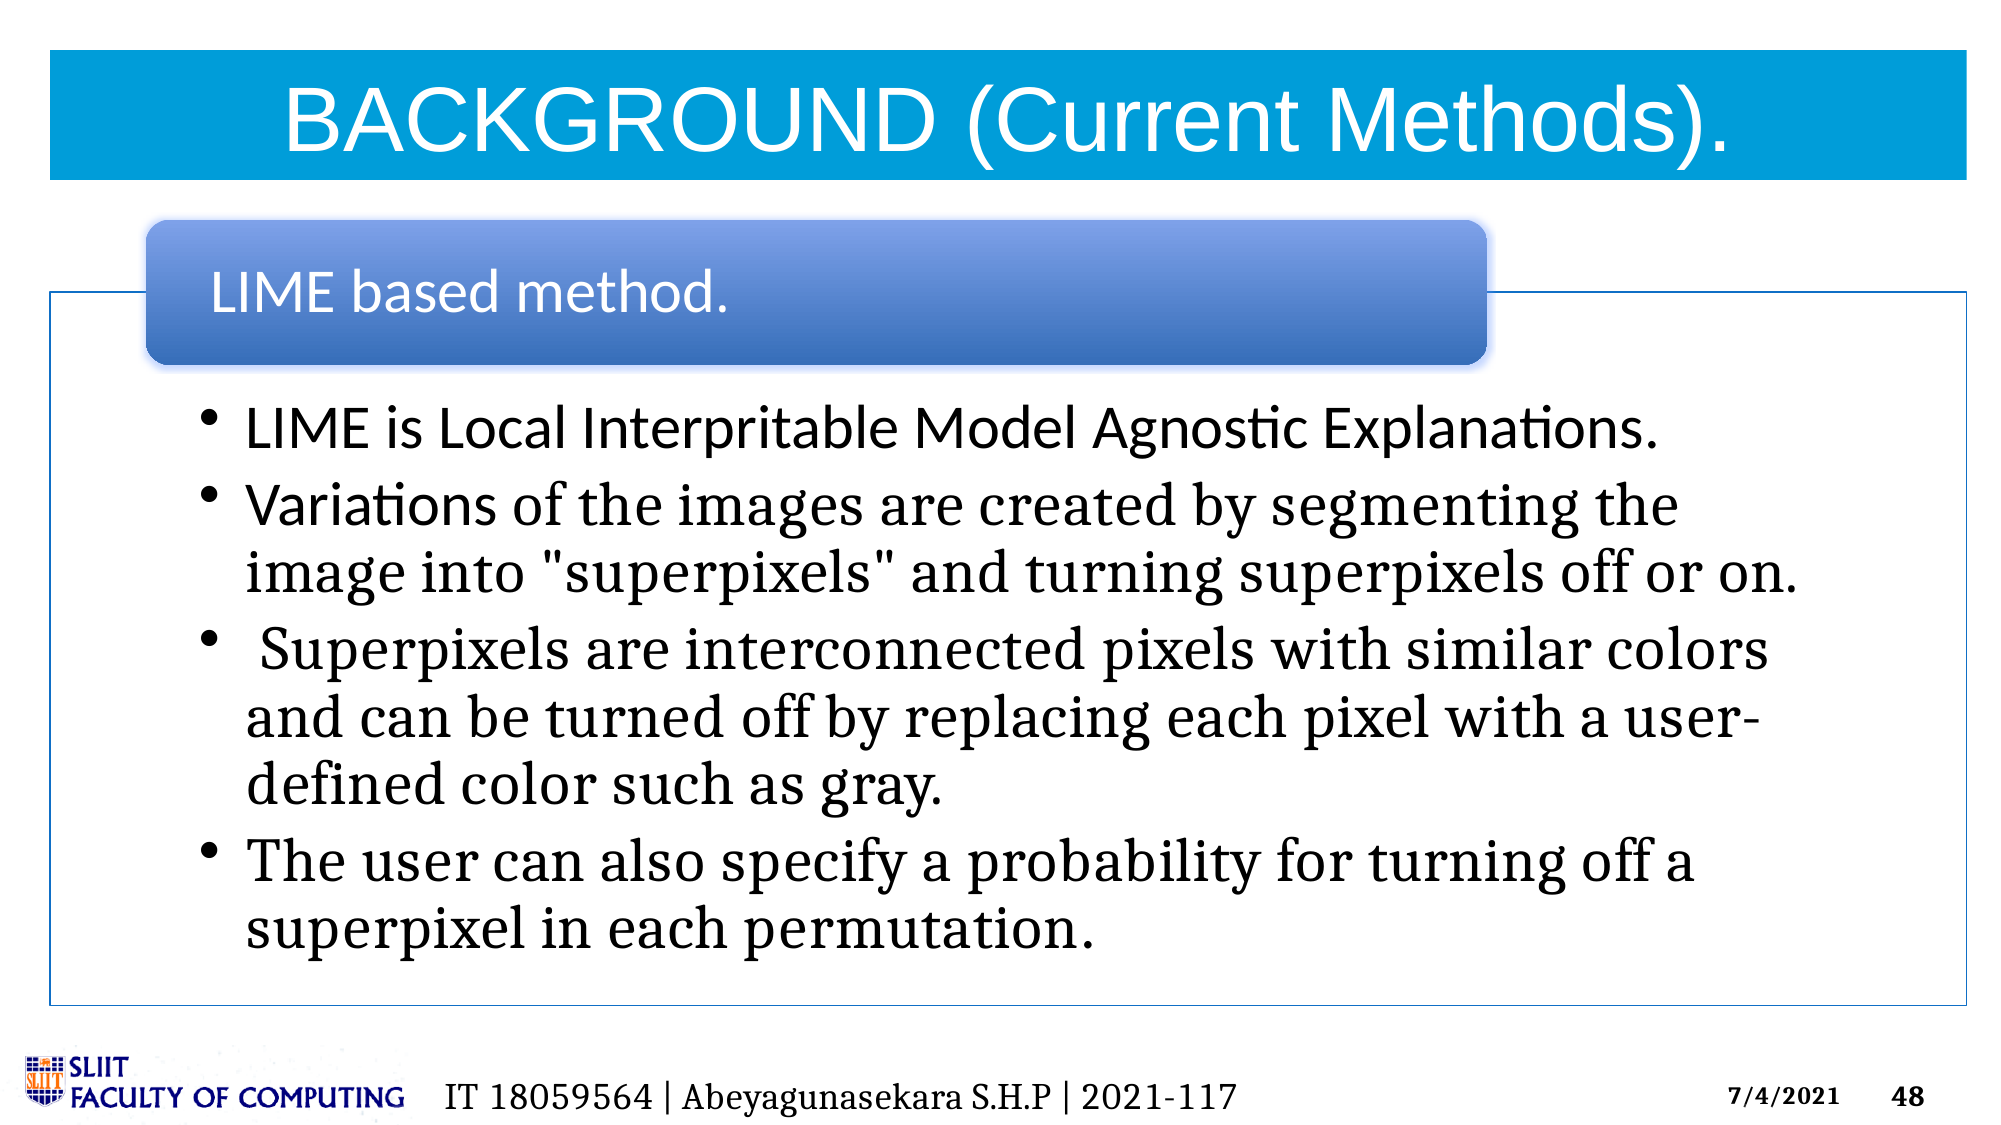

# BACKGROUND (Current Methods).
LIME is Local Interpritable Model Agnostic Explanations.
Variations of the images are created by segmenting the image into "superpixels" and turning superpixels off or on.
 Superpixels are interconnected pixels with similar colors and can be turned off by replacing each pixel with a user-defined color such as gray.
The user can also specify a probability for turning off a superpixel in each permutation.
LIME based method.
IT18059564  |  ABEYAGUNASEKERA S.H.P  |  2021-117
IT 18059564 | Abeyagunasekara S.H.P | 2021-117